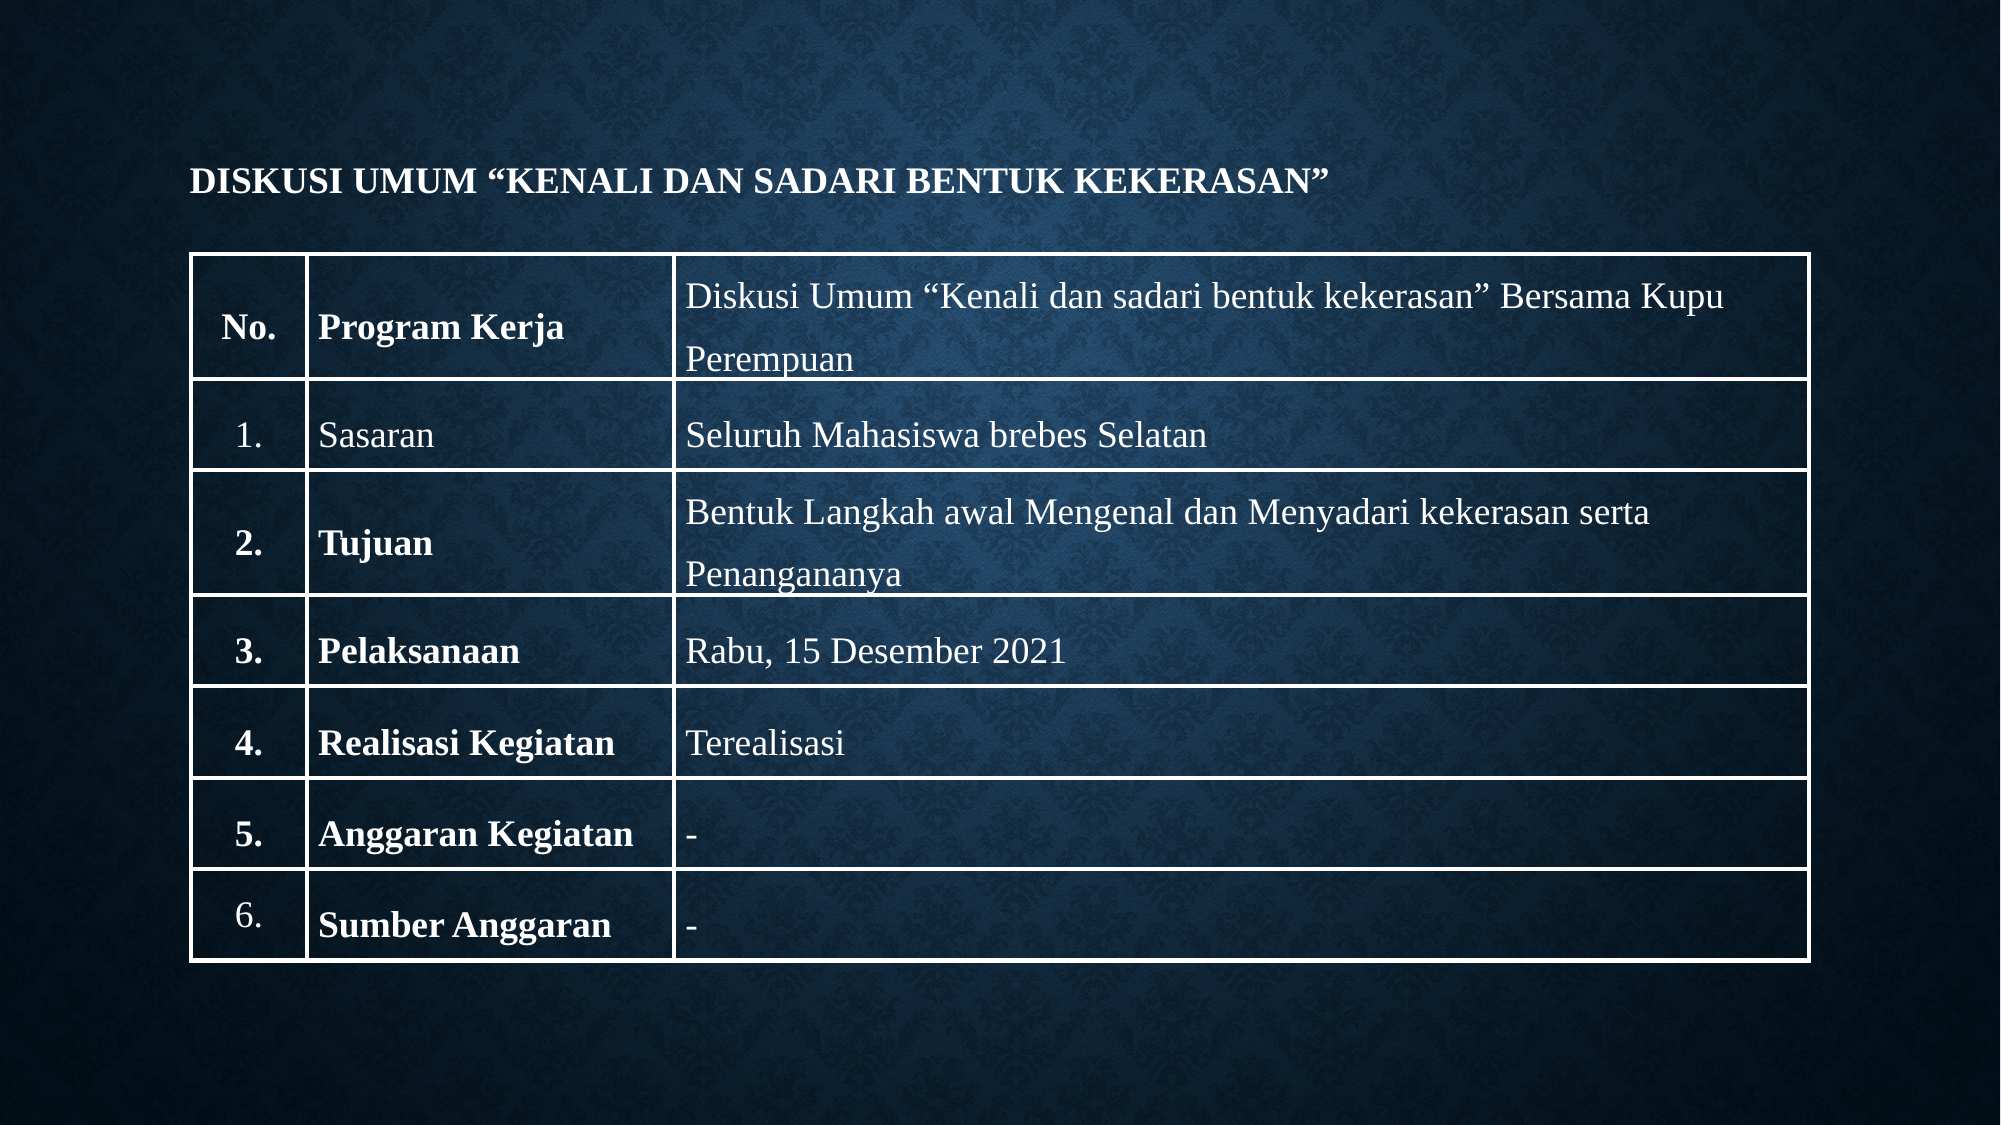

# Diskusi Umum “Kenali dan sadari bentuk kekerasan”
| No. | Program Kerja | Diskusi Umum “Kenali dan sadari bentuk kekerasan” Bersama Kupu Perempuan |
| --- | --- | --- |
| 1. | Sasaran | Seluruh Mahasiswa brebes Selatan |
| 2. | Tujuan | Bentuk Langkah awal Mengenal dan Menyadari kekerasan serta Penangananya |
| 3. | Pelaksanaan | Rabu, 15 Desember 2021 |
| 4. | Realisasi Kegiatan | Terealisasi |
| 5. | Anggaran Kegiatan | - |
| 6. | Sumber Anggaran | - |
|  |
| --- |